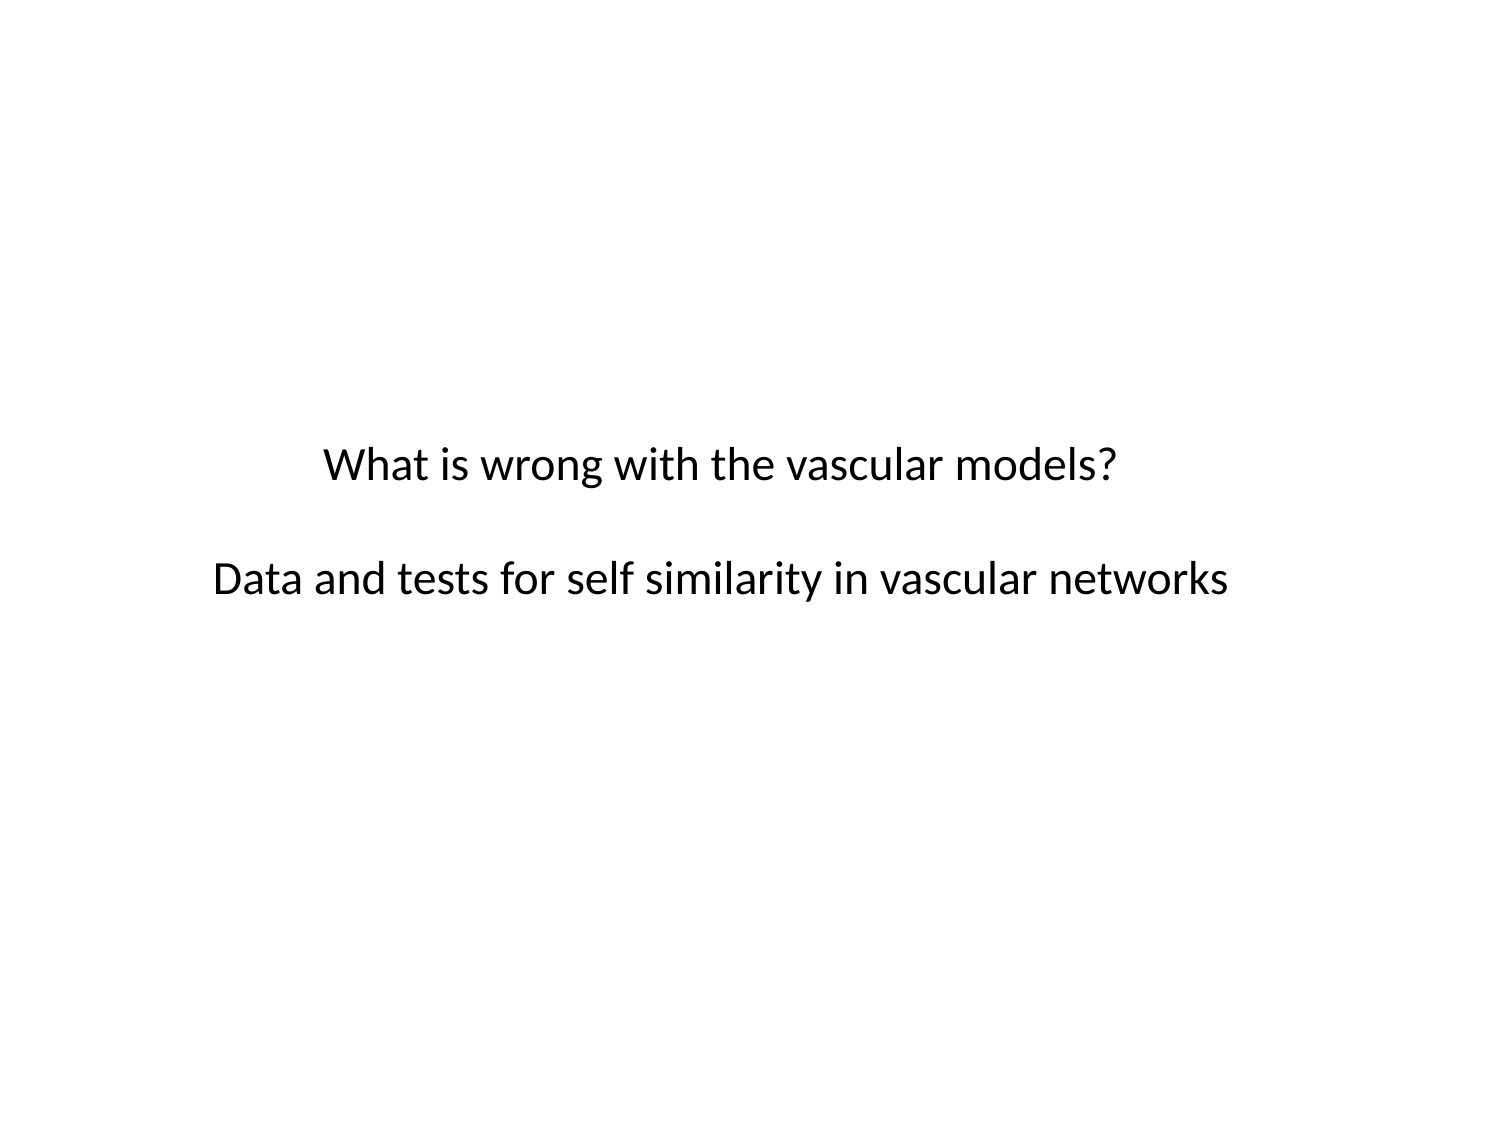

# What is wrong with the vascular models? Data and tests for self similarity in vascular networks